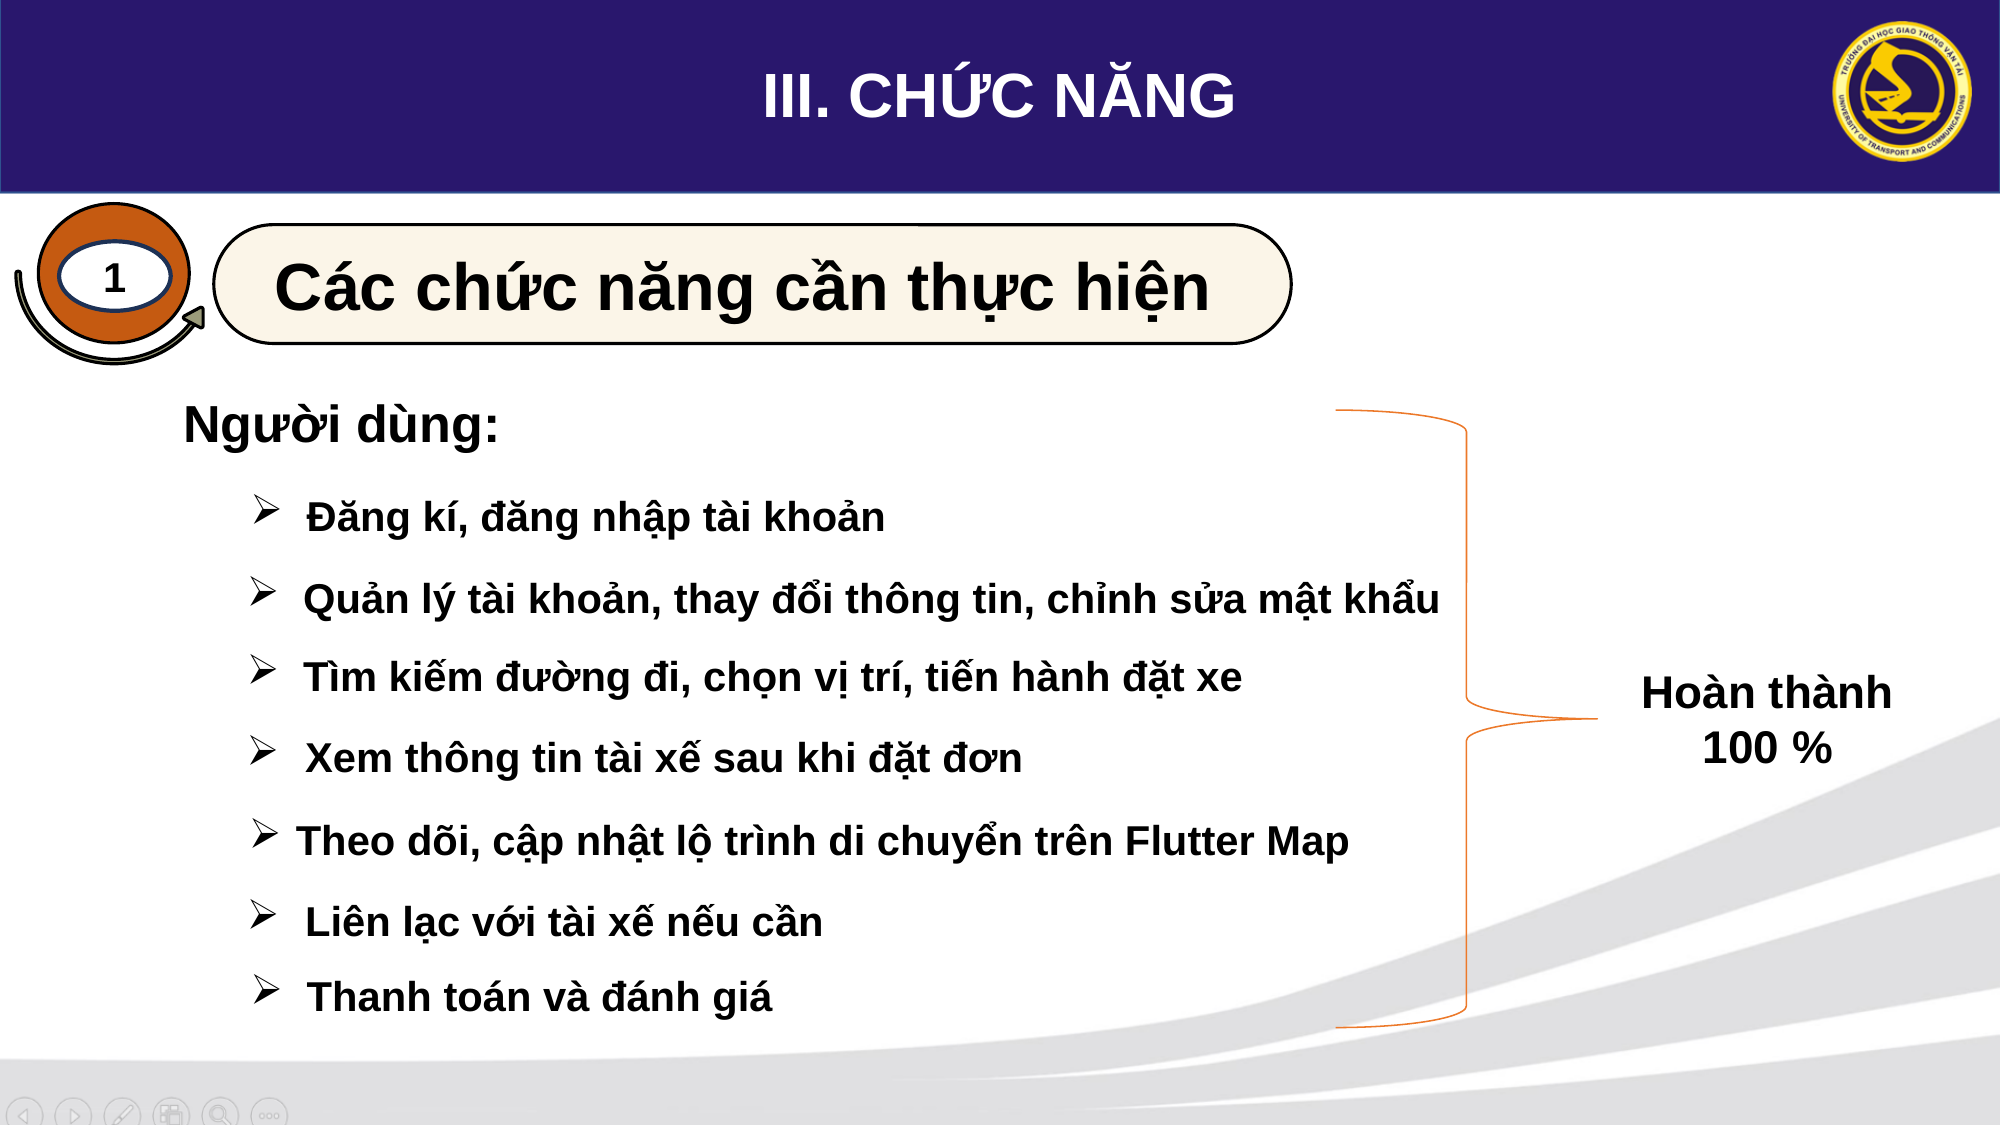

III. CHỨC NĂNG

Các chức năng cần thực hiện
1
Người dùng:

Đăng kí, đăng nhập tài khoản
Quản lý tài khoản, thay đổi thông tin, chỉnh sửa mật khẩu
Tìm kiếm đường đi, chọn vị trí, tiến hành đặt xe
Hoàn thành 100 %
 Xem thông tin tài xế sau khi đặt đơn
Theo dõi, cập nhật lộ trình di chuyển trên Flutter Map
 Liên lạc với tài xế nếu cần
Thanh toán và đánh giá